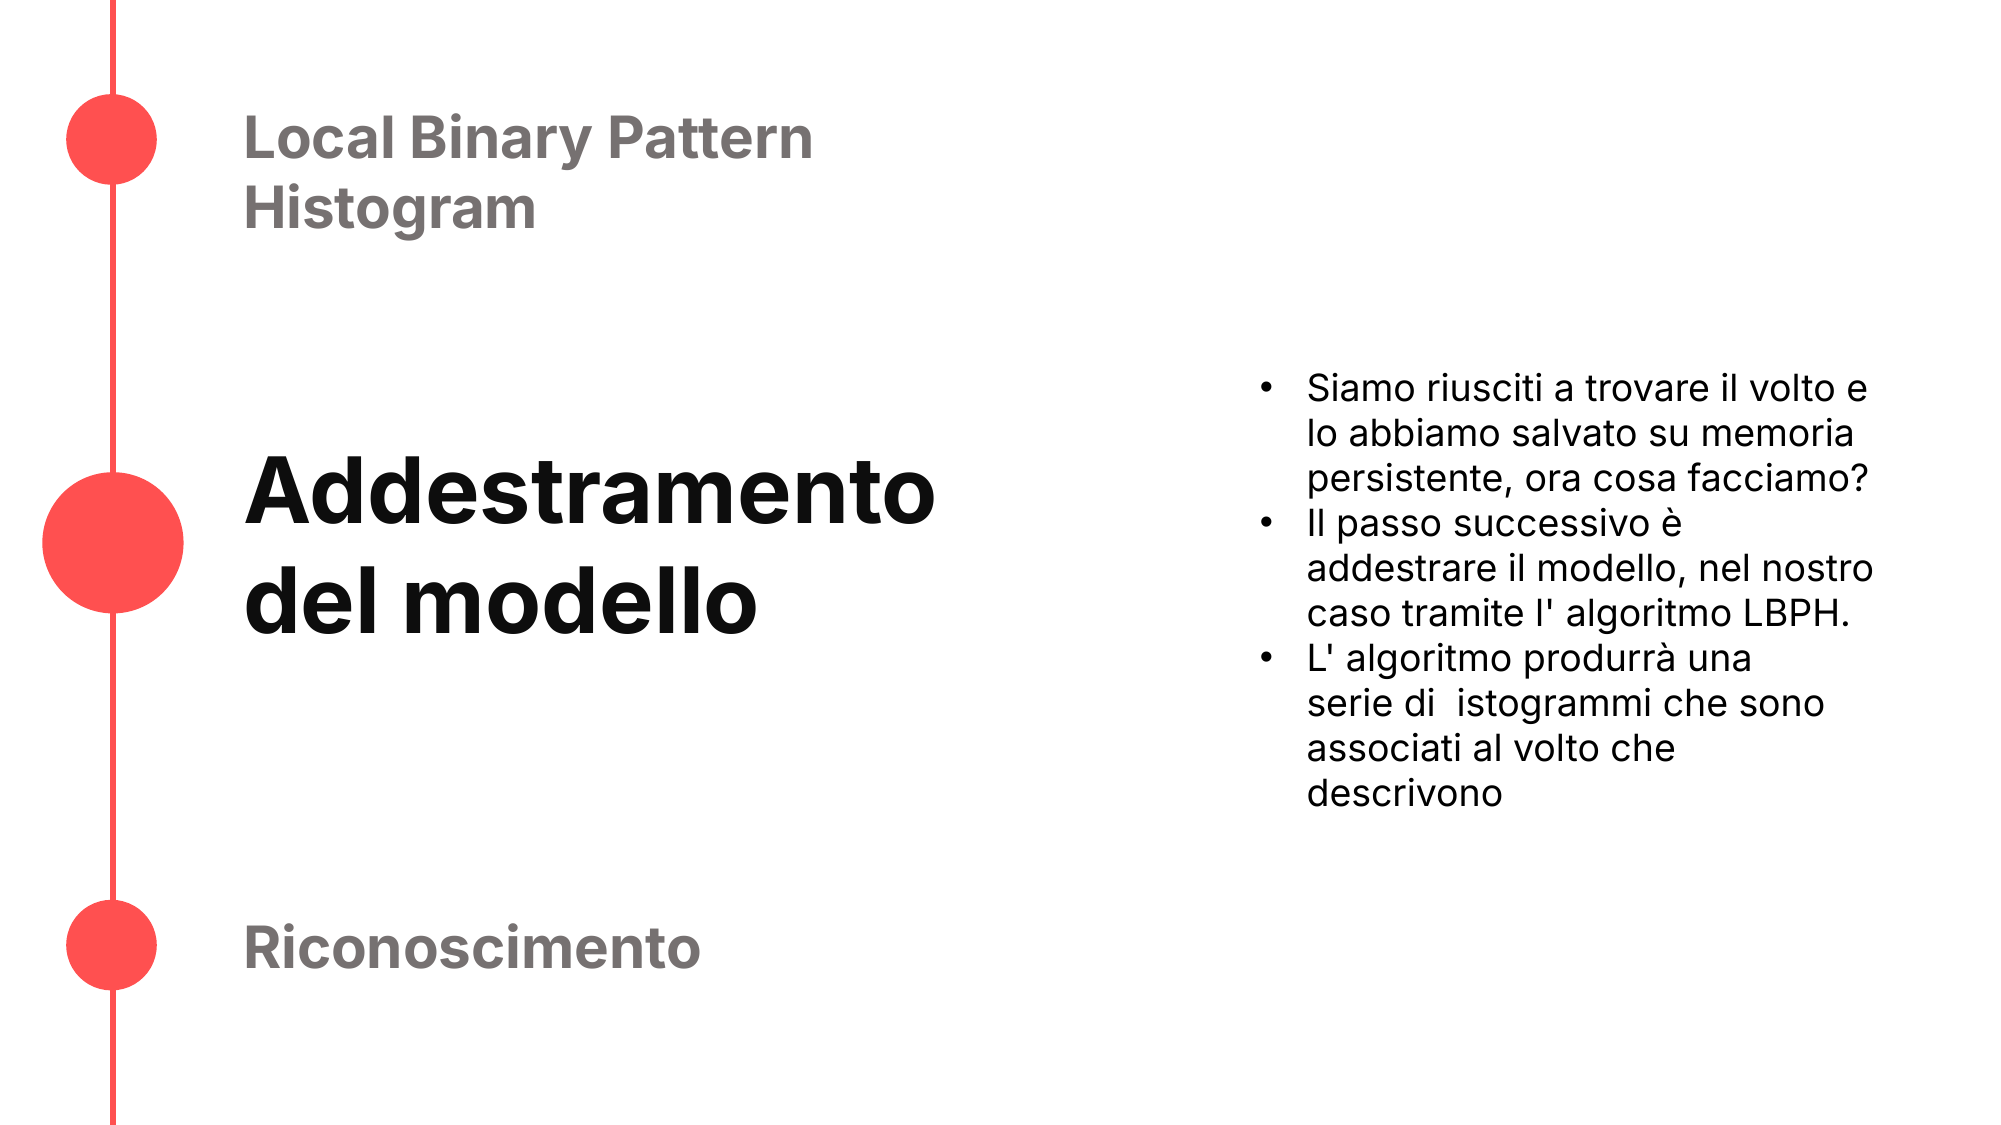

Local Binary Pattern Histogram

Siamo riusciti a trovare il volto e lo abbiamo salvato su memoria persistente, ora cosa facciamo?
Il passo successivo è addestrare il modello, nel nostro caso tramite l' algoritmo LBPH.
L' algoritmo produrrà una serie di  istogrammi che sono associati al volto che descrivono
Addestramento del modello

Riconoscimento